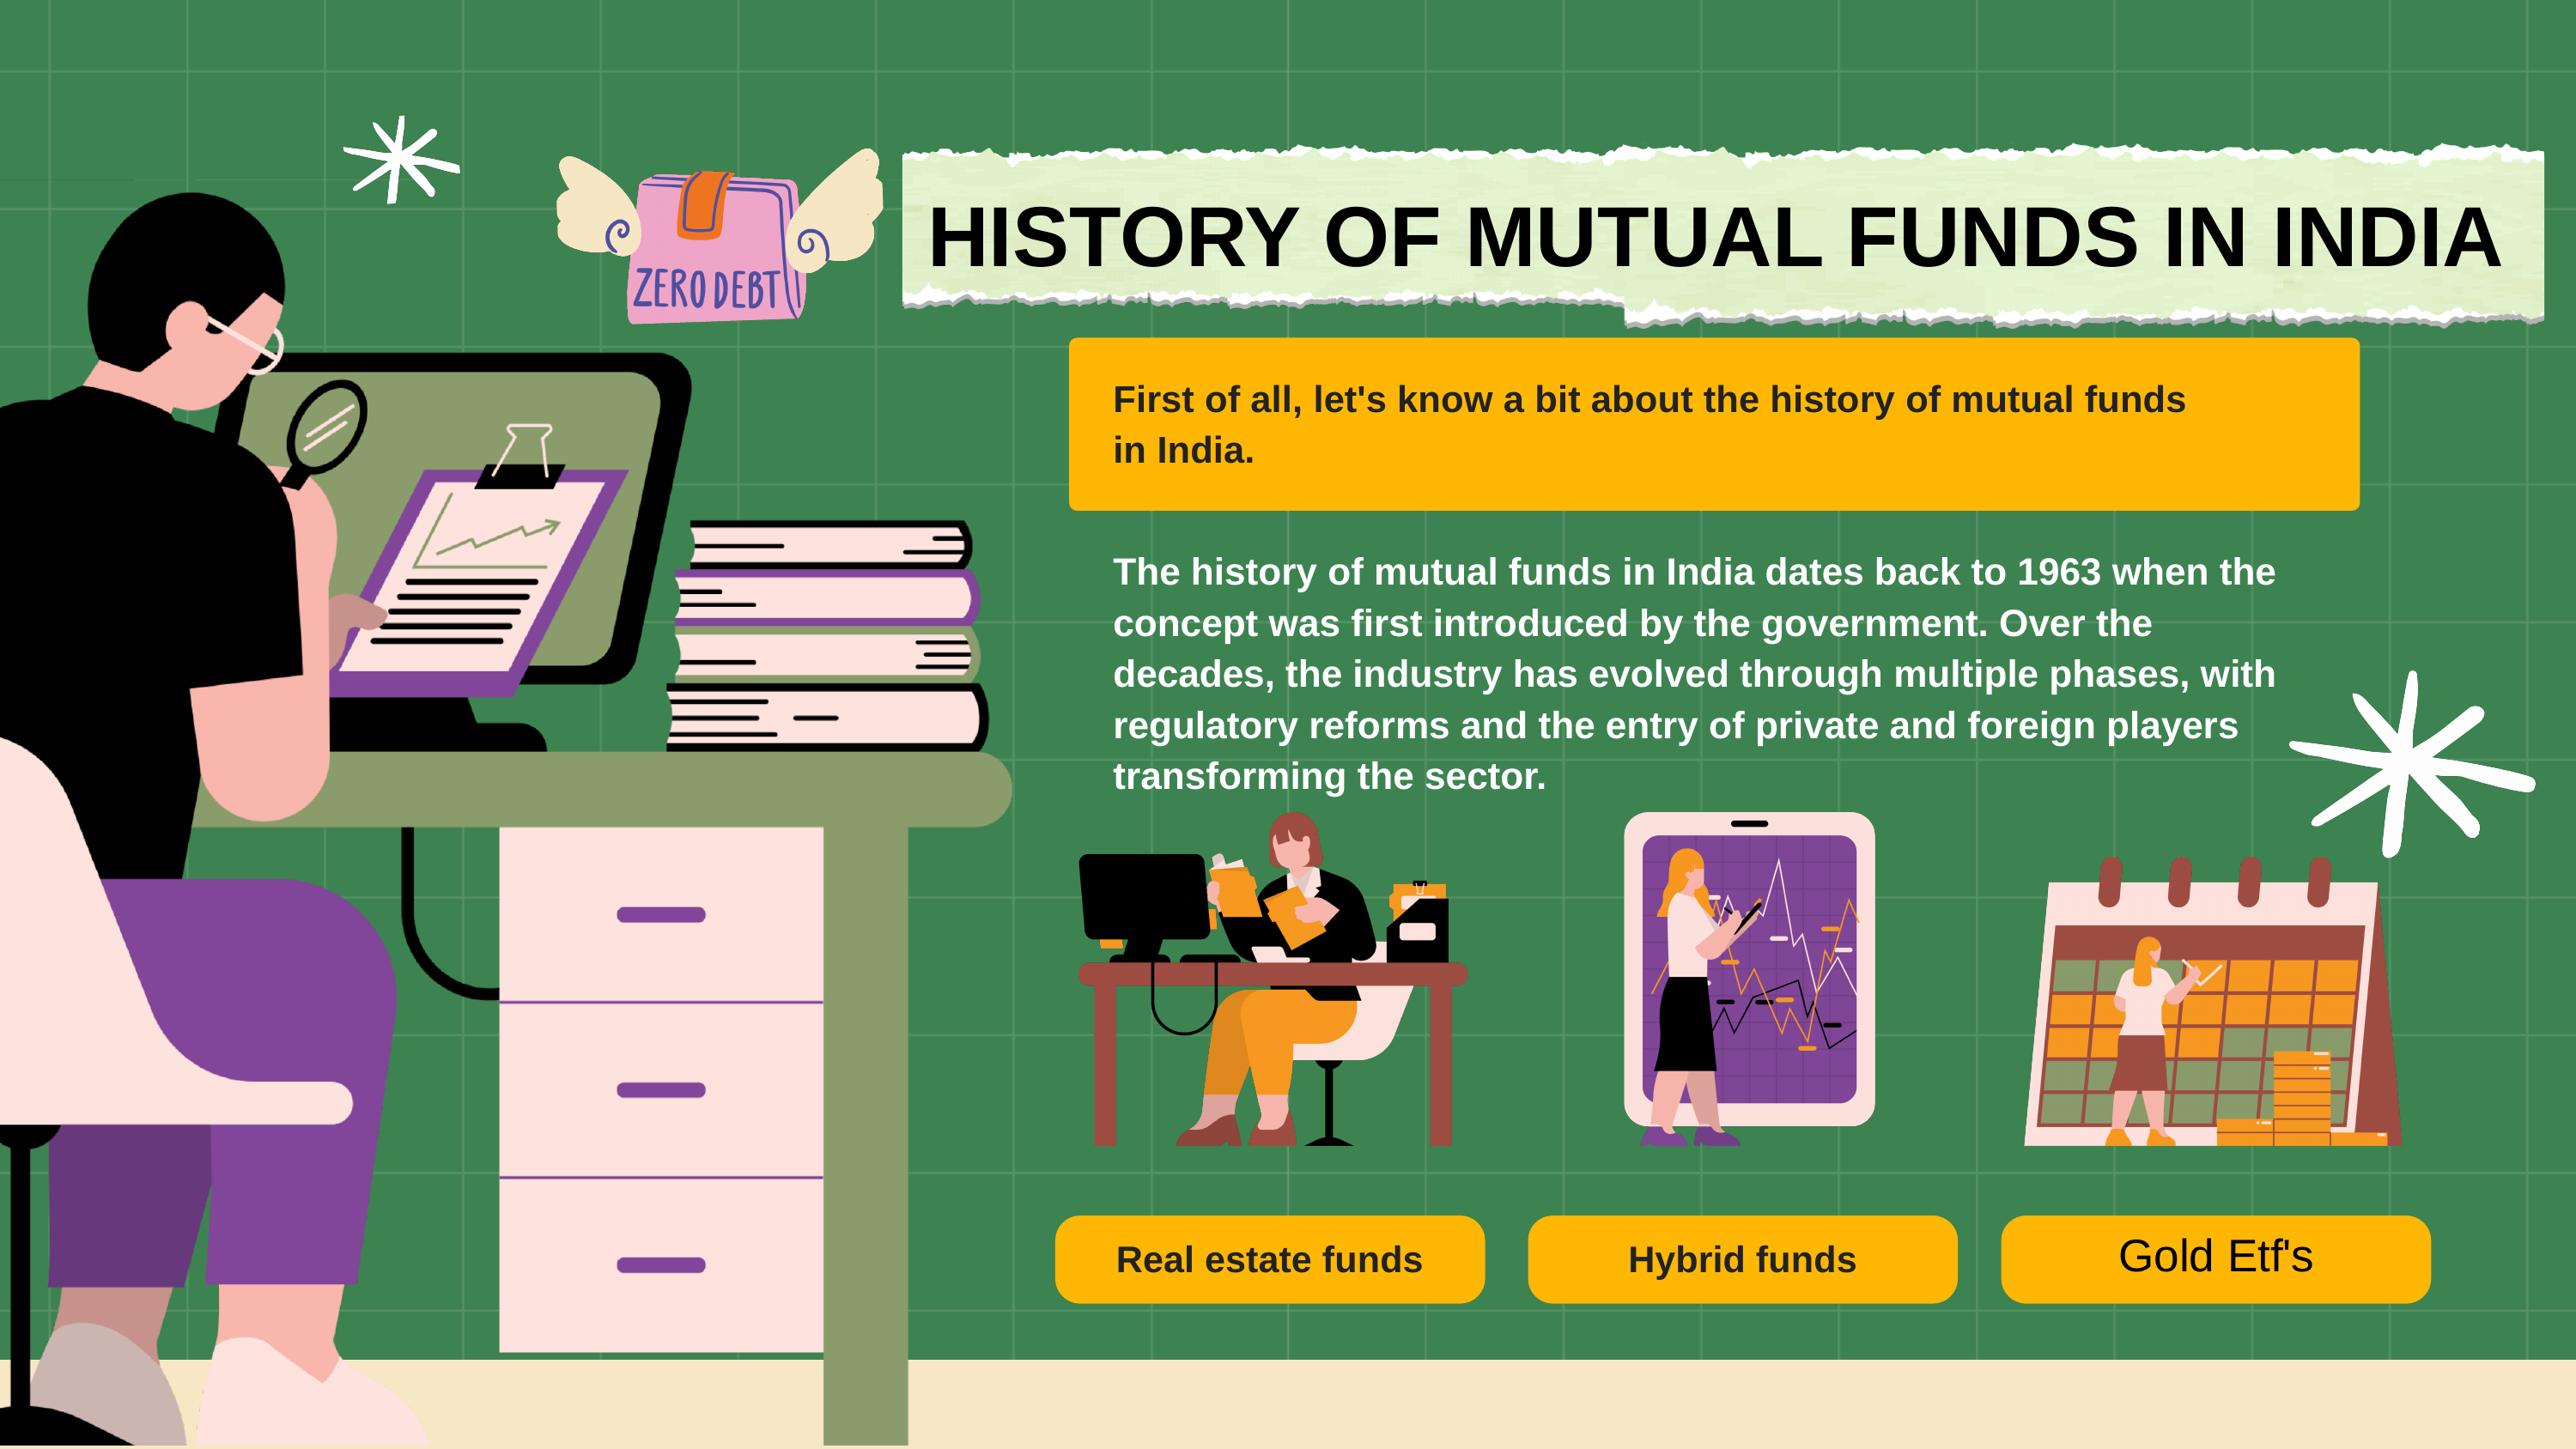

HISTORY OF MUTUAL FUNDS IN INDIA

First of all, let's know a bit about the history of mutual funds
in India.
The history of mutual funds in India dates back to 1963 when the concept was first introduced by the government. Over the decades, the industry has evolved through multiple phases, with regulatory reforms and the entry of private and foreign players transforming the sector.

Real estate funds
Hybrid funds
Gold Etf's